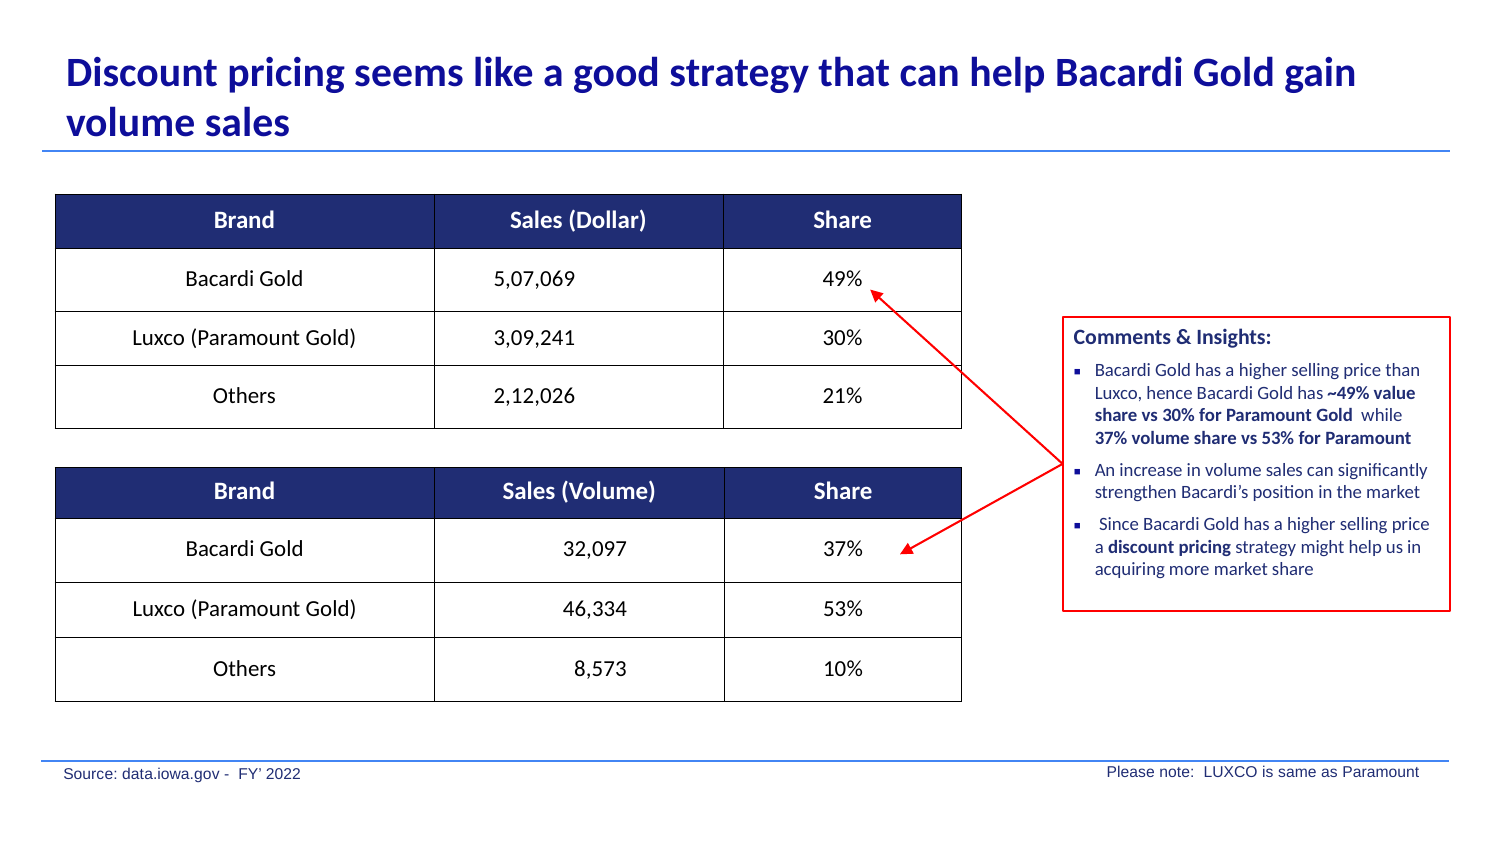

# Discount pricing seems like a good strategy that can help Bacardi Gold gain volume sales
| Brand | Sales (Dollar) | Share |
| --- | --- | --- |
| Bacardi Gold | 5,07,069 | 49% |
| Luxco (Paramount Gold) | 3,09,241 | 30% |
| Others | 2,12,026 | 21% |
Comments & Insights:
Bacardi Gold has a higher selling price than Luxco, hence Bacardi Gold has ~49% value share vs 30% for Paramount Gold  while 37% volume share vs 53% for Paramount
An increase in volume sales can significantly strengthen Bacardi’s position in the market
 Since Bacardi Gold has a higher selling price a discount pricing strategy might help us in acquiring more market share
| Brand | Sales (Volume) | Share |
| --- | --- | --- |
| Bacardi Gold | 32,097 | 37% |
| Luxco (Paramount Gold) | 46,334 | 53% |
| Others | 8,573 | 10% |
Please note:  LUXCO is same as Paramount
Source: data.iowa.gov -  FY’ 2022